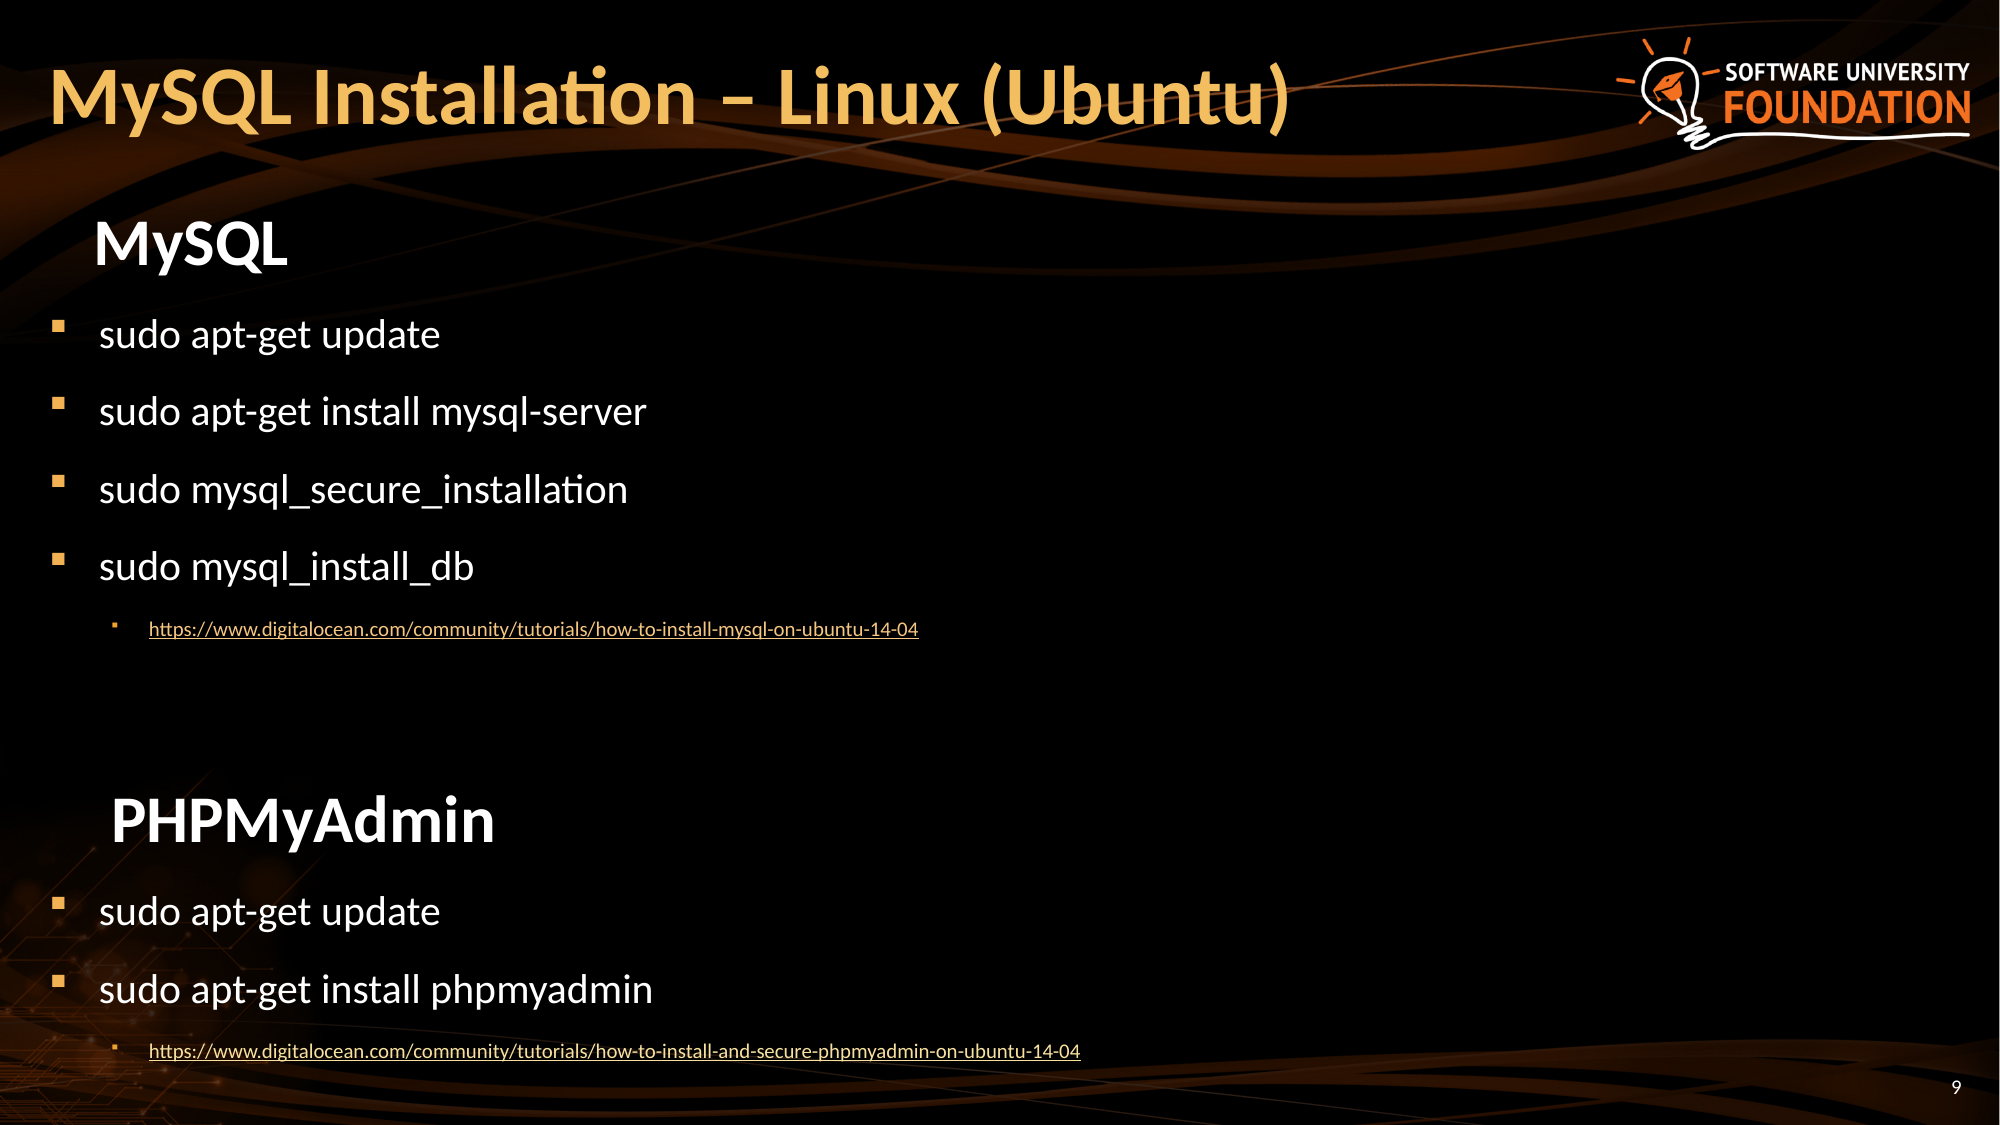

# MySQL Installation – Linux (Ubuntu)
   MySQL
sudo apt-get update
sudo apt-get install mysql-server
sudo mysql_secure_installation
sudo mysql_install_db
https://www.digitalocean.com/community/tutorials/how-to-install-mysql-on-ubuntu-14-04

PHPMyAdmin
sudo apt-get update
sudo apt-get install phpmyadmin
https://www.digitalocean.com/community/tutorials/how-to-install-and-secure-phpmyadmin-on-ubuntu-14-04

9